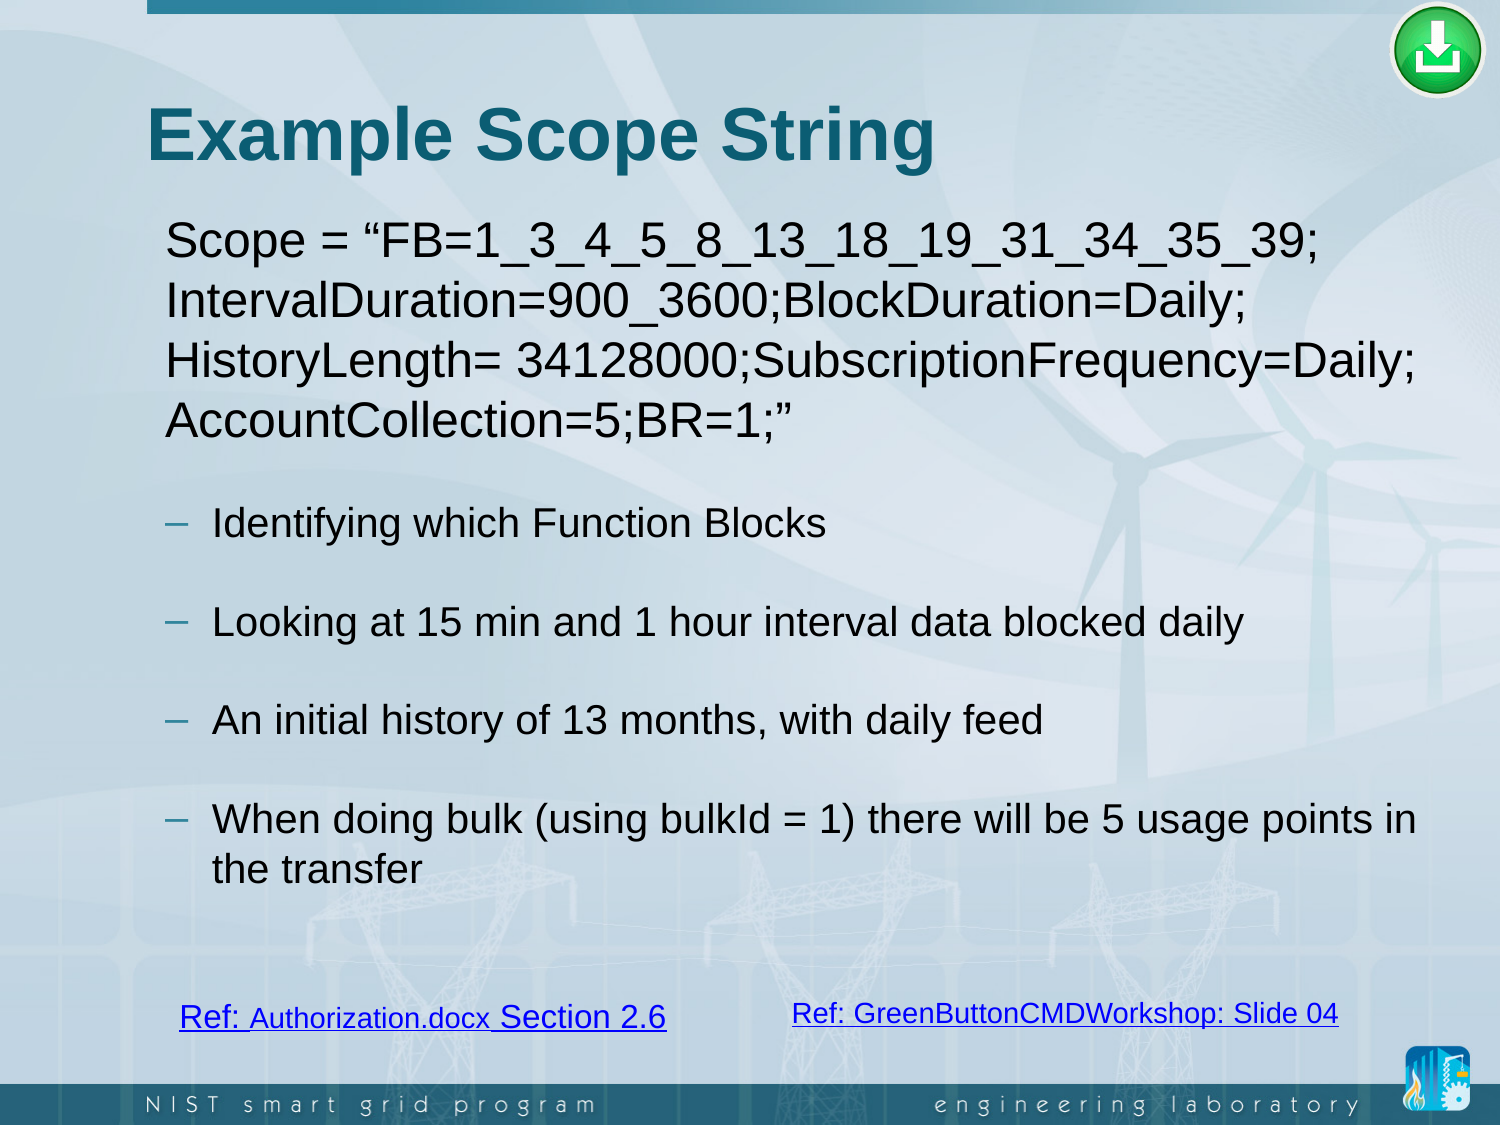

# Example Scope String
Scope = “FB=1_3_4_5_8_13_18_19_31_34_35_39;
IntervalDuration=900_3600;BlockDuration=Daily; HistoryLength= 34128000;SubscriptionFrequency=Daily;
AccountCollection=5;BR=1;”
Identifying which Function Blocks
Looking at 15 min and 1 hour interval data blocked daily
An initial history of 13 months, with daily feed
When doing bulk (using bulkId = 1) there will be 5 usage points in the transfer
Ref: Authorization.docx Section 2.6
Ref: GreenButtonCMDWorkshop: Slide 04